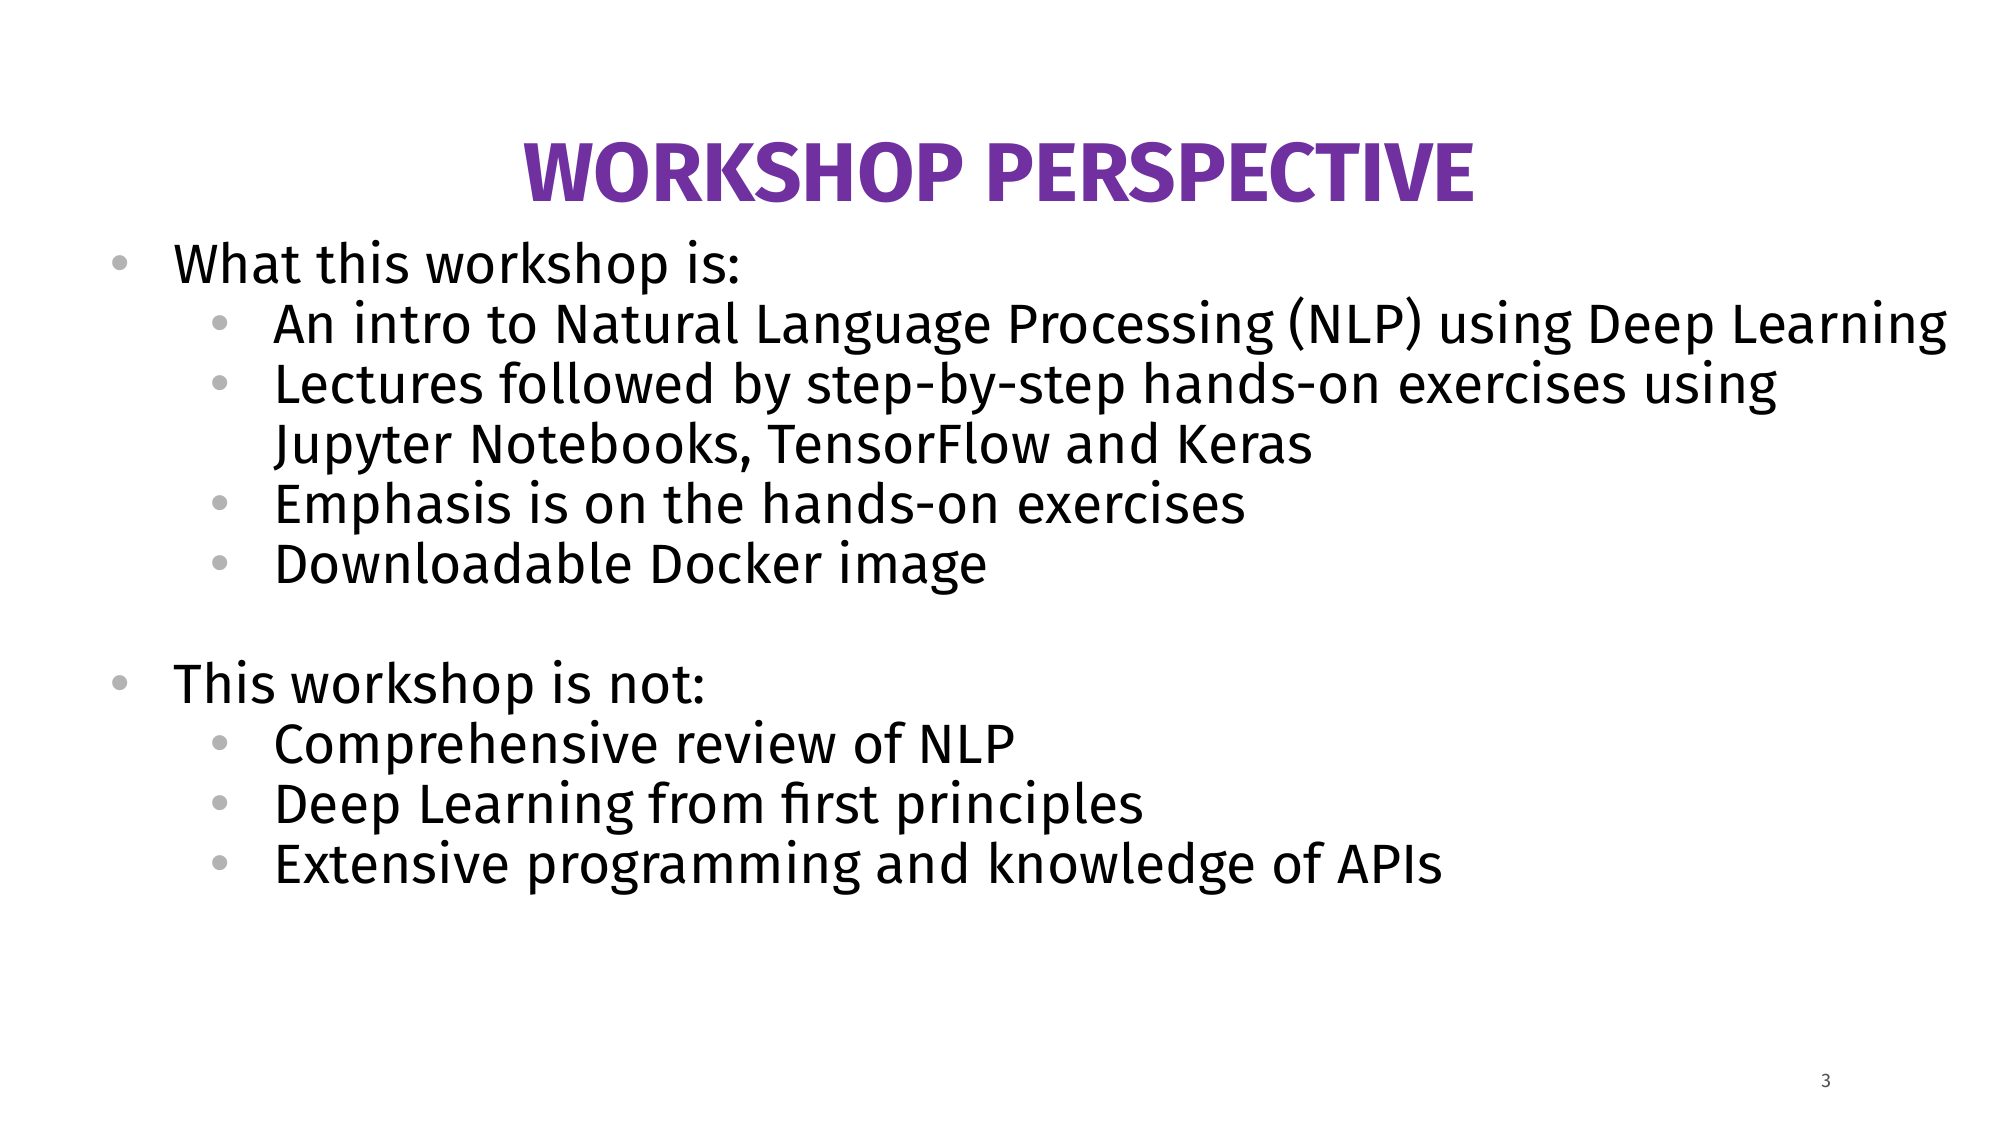

# WORKSHOP PERSPECTIVE
What this workshop is:
An intro to Natural Language Processing (NLP) using Deep Learning
Lectures followed by step-by-step hands-on exercises using Jupyter Notebooks, TensorFlow and Keras
Emphasis is on the hands-on exercises
Downloadable Docker image

This workshop is not:
Comprehensive review of NLP
Deep Learning from first principles
Extensive programming and knowledge of APIs